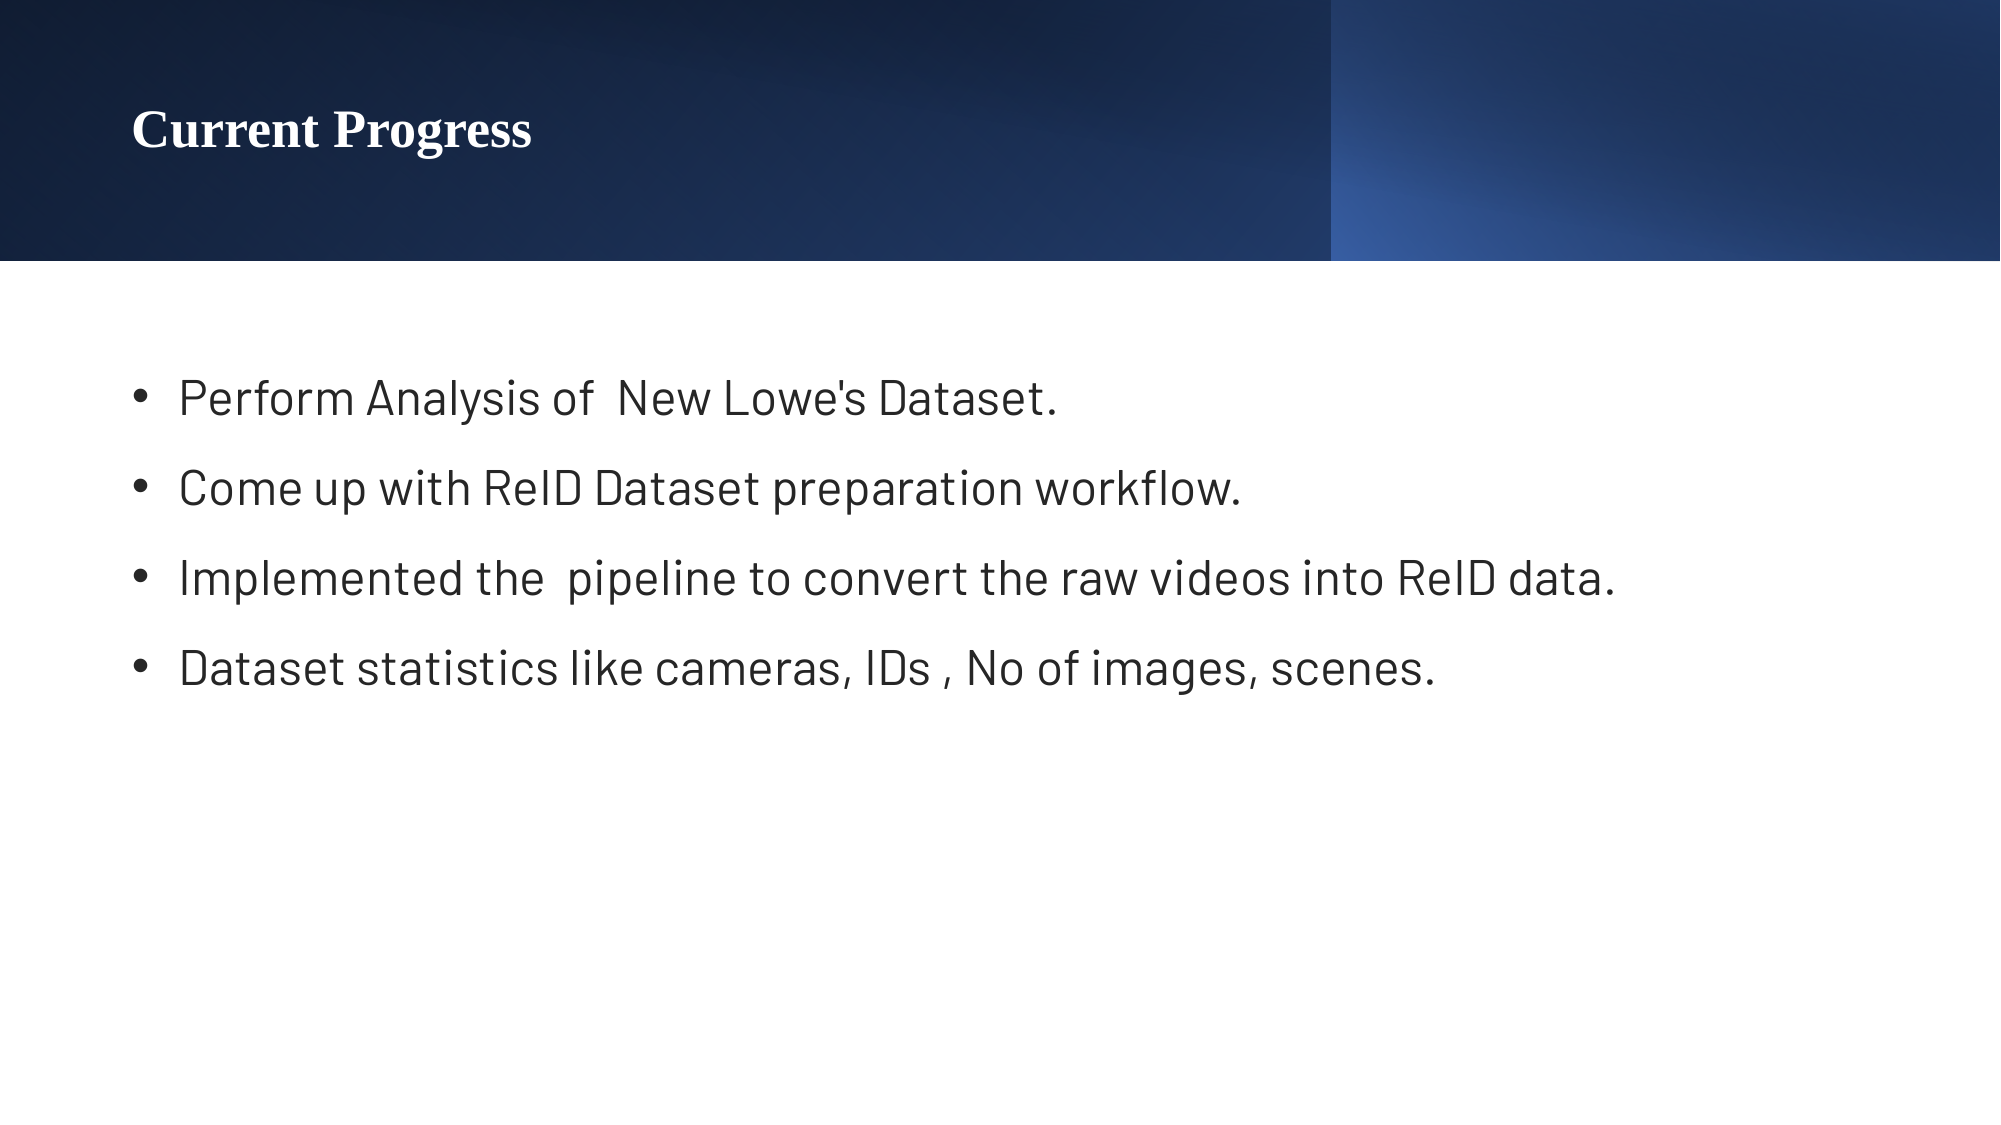

# Current Progress
Perform Analysis of  New Lowe's Dataset.
Come up with ReID Dataset preparation workflow.
Implemented the  pipeline to convert the raw videos into ReID data.
Dataset statistics like cameras, IDs , No of images, scenes.